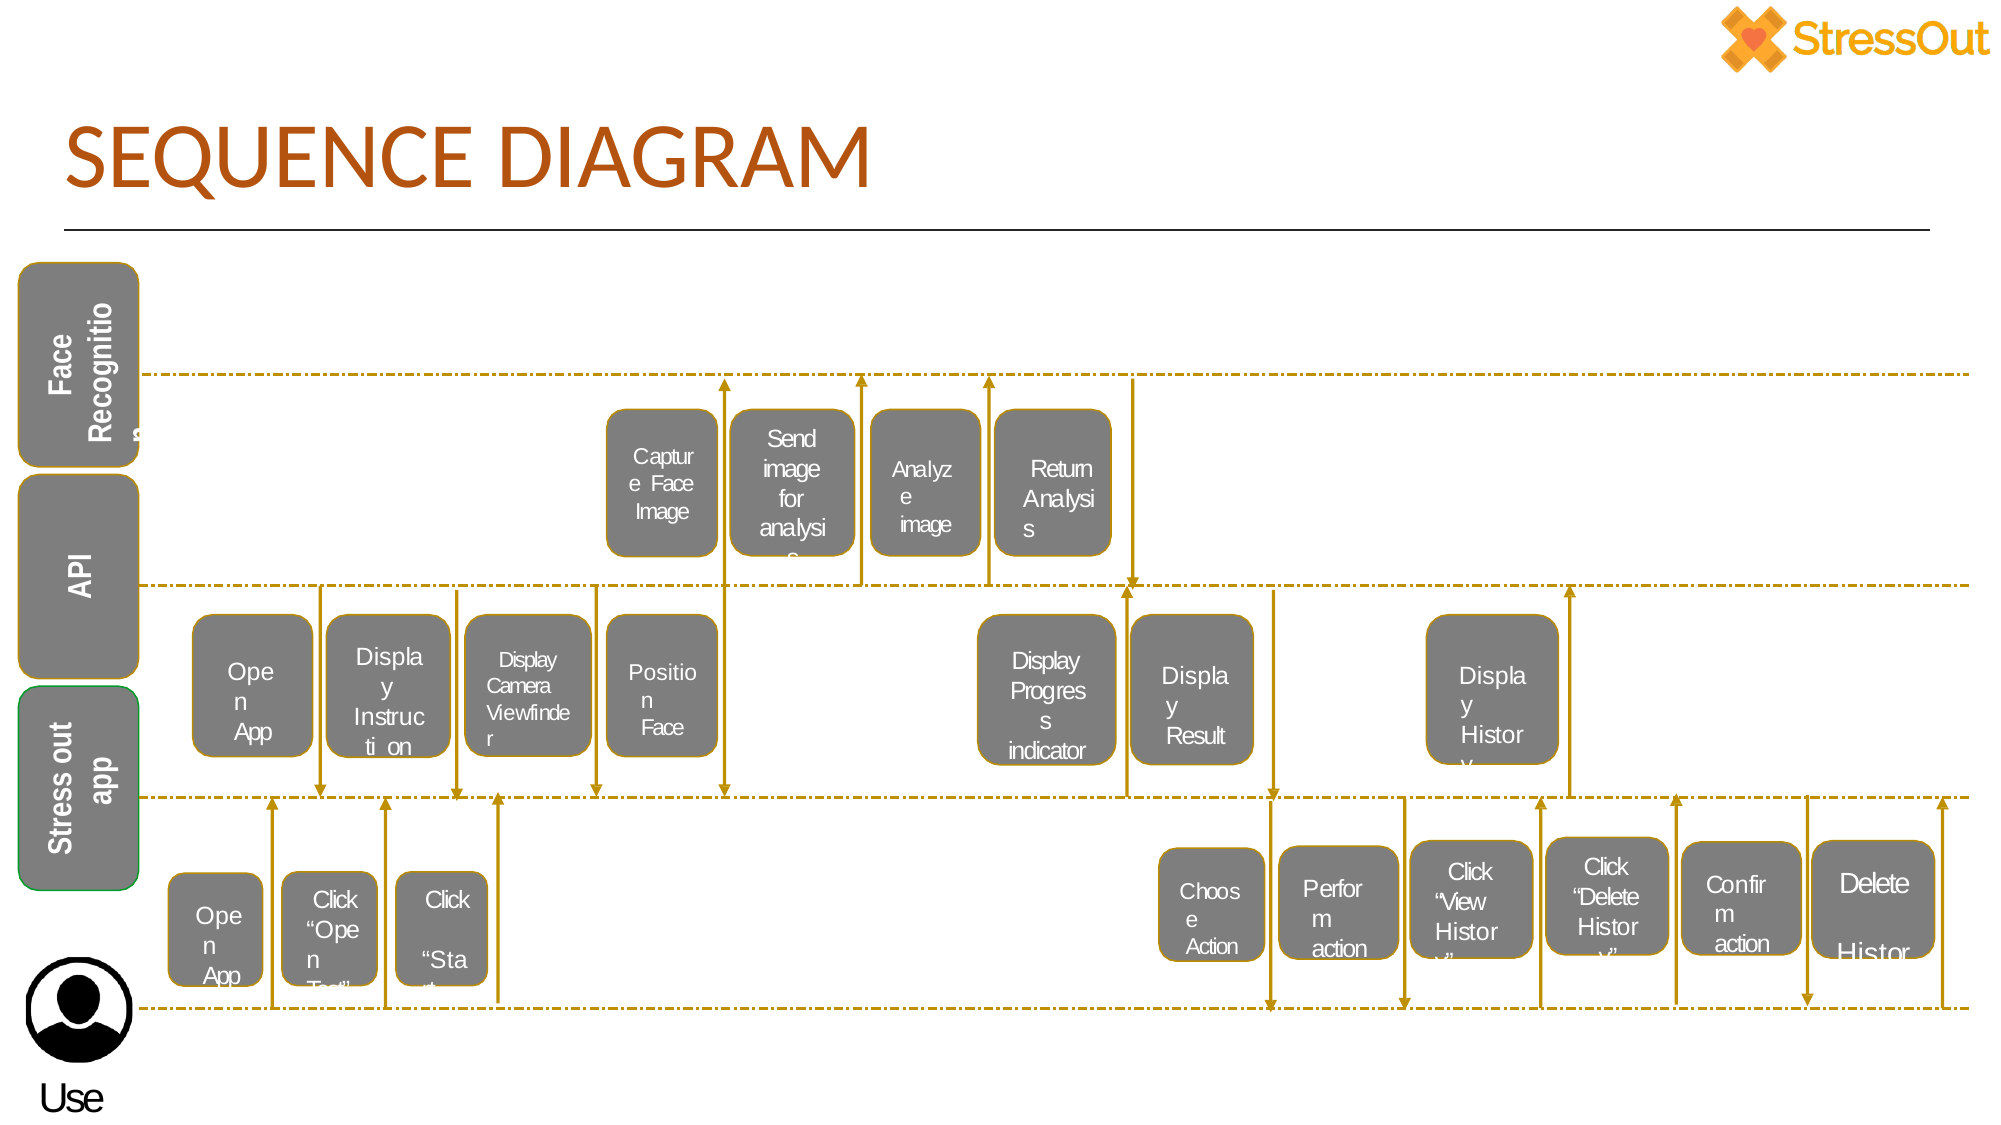

# SEQUENCE DIAGRAM

Face  Recognition

Send  image  for  analysis
Capture  Face  Image
Return  Analysis
Analyze  image

API

Display  Instructi  on
Display  Progress  indicator
Display  Camera  Viewfinder
Open  App
Position  Face
Display  History
Display  Result

Stress out  app

Click  “Delete  History”
Click  “View  History”
Delete  History
Confirm  action
Perform  action

Choose  Action
Click  “Open  Test”
Click  “Start  Test”
Open  App
User